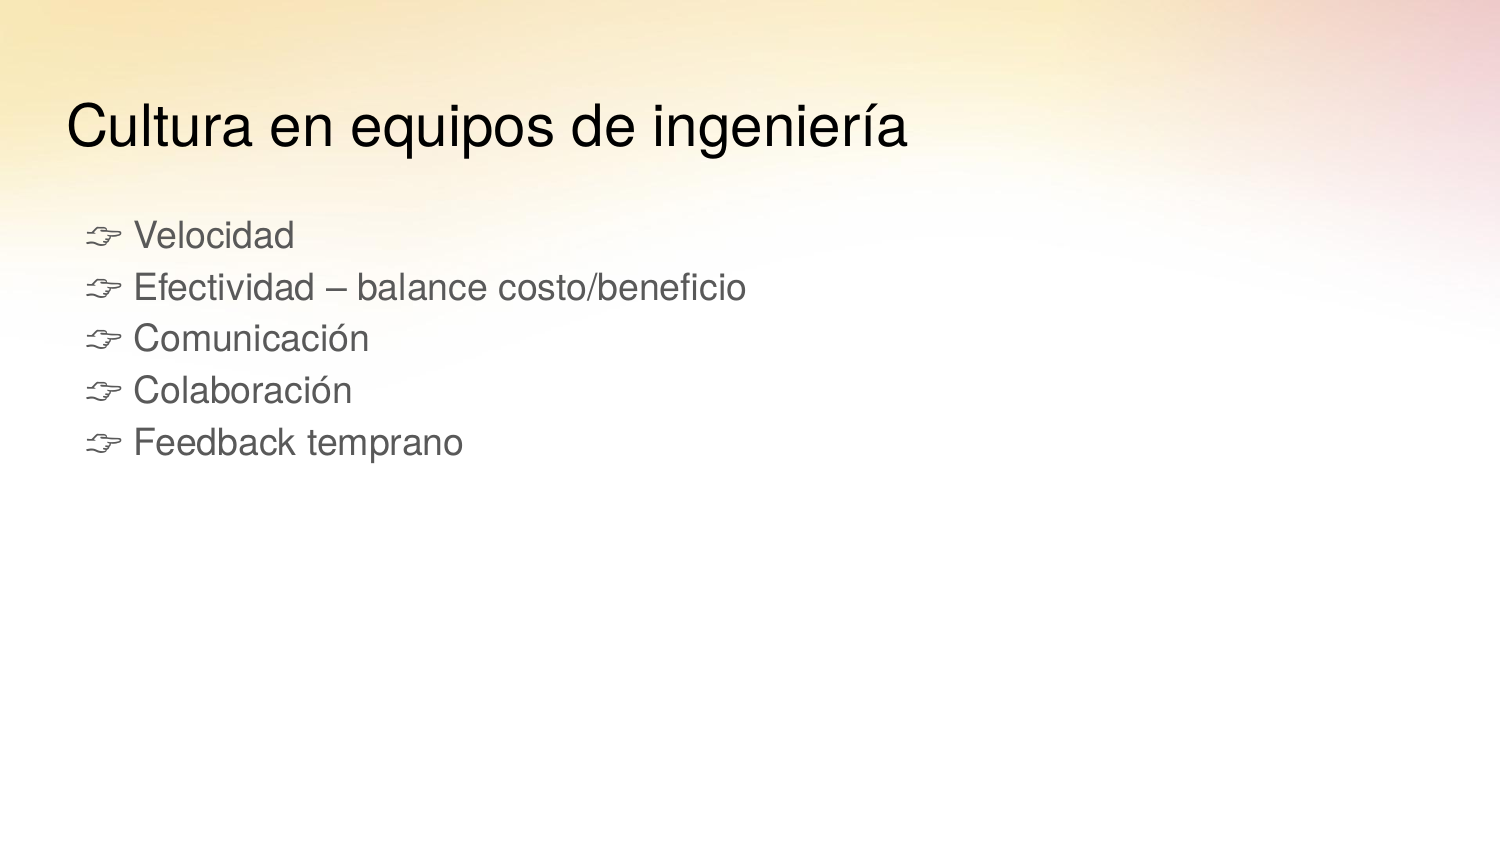

# Cultura en equipos de ingeniería 🦾
👉 Velocidad
👉 Efectividad – balance costo/beneficio
👉 Comunicación
👉 Colaboración
👉 Feedback temprano